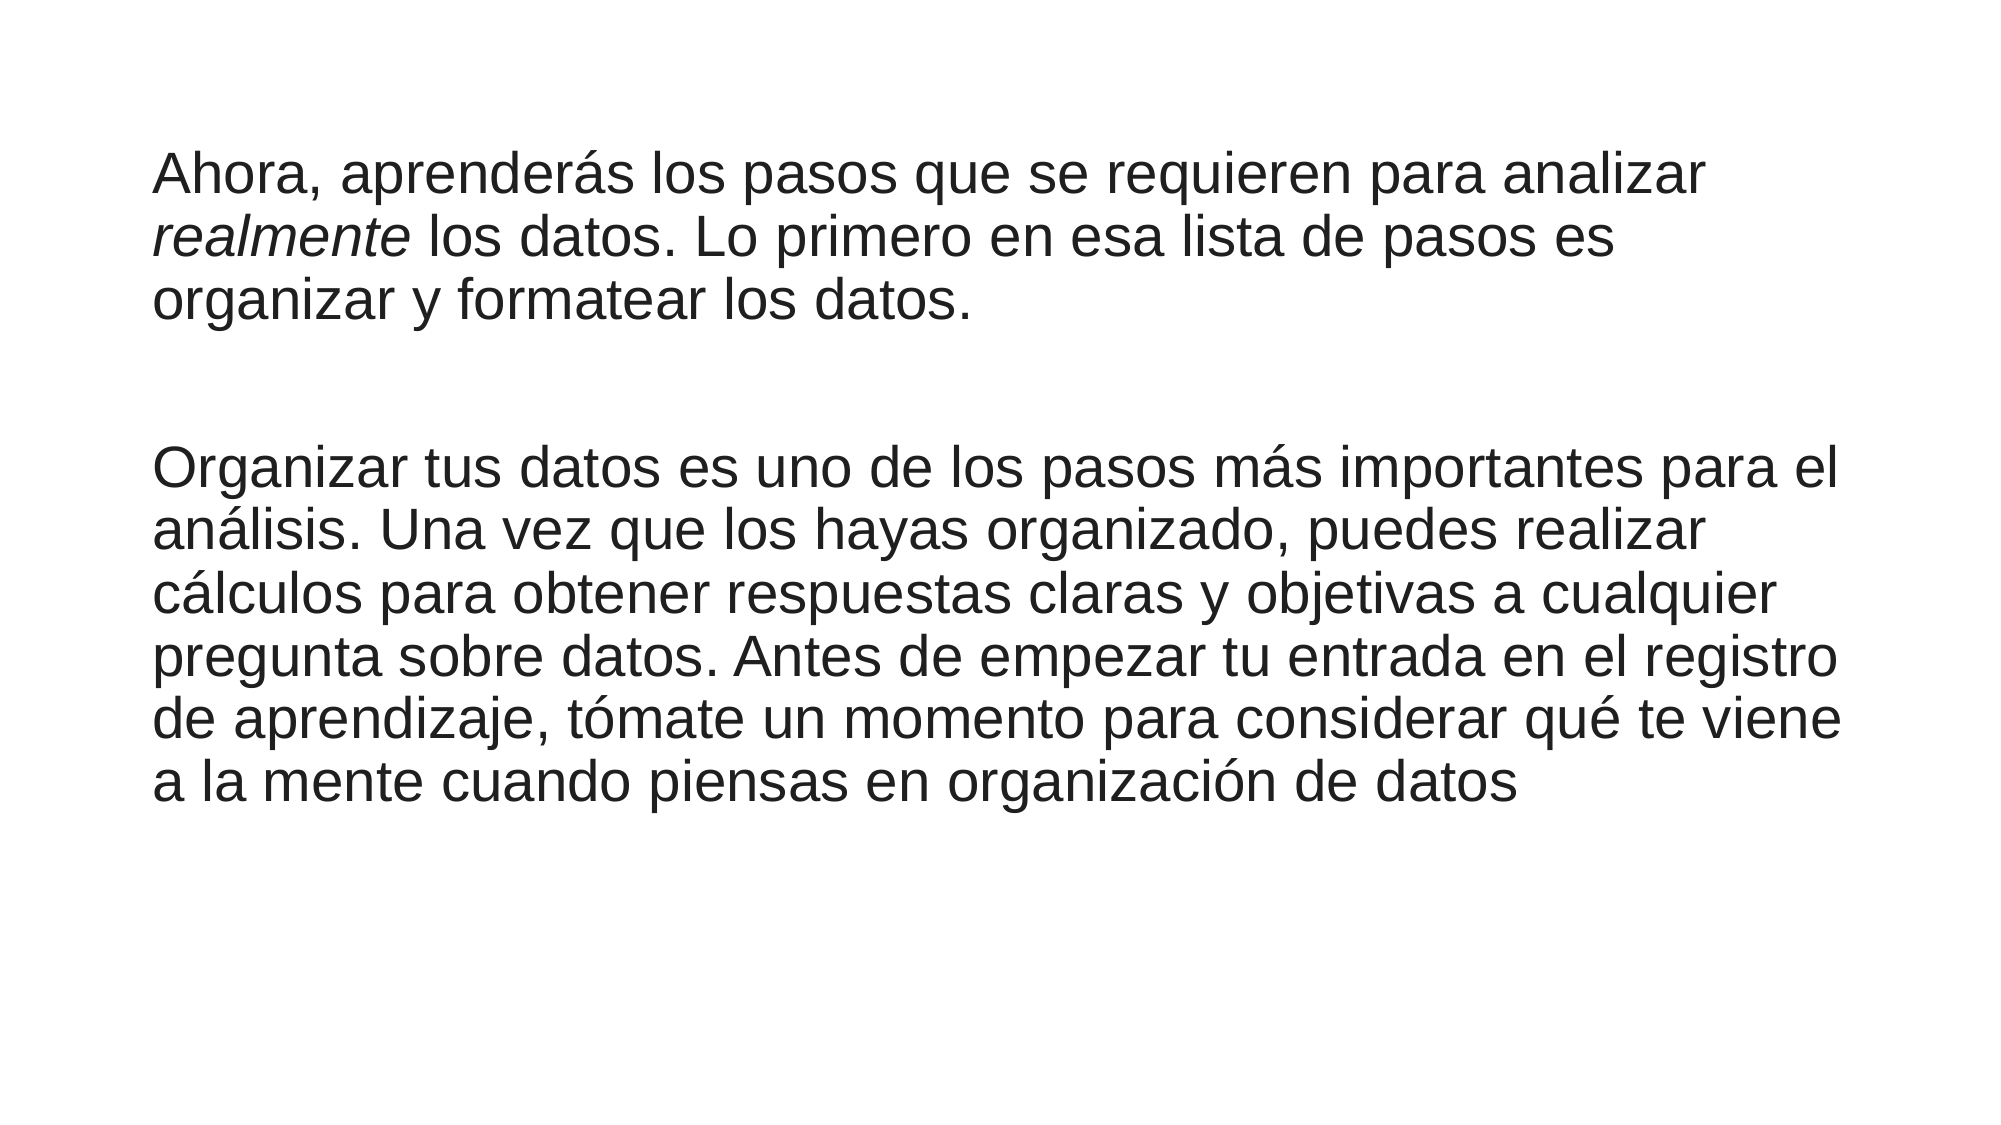

Ahora, aprenderás los pasos que se requieren para analizar realmente los datos. Lo primero en esa lista de pasos es organizar y formatear los datos.

Organizar tus datos es uno de los pasos más importantes para el análisis. Una vez que los hayas organizado, puedes realizar cálculos para obtener respuestas claras y objetivas a cualquier pregunta sobre datos. Antes de empezar tu entrada en el registro de aprendizaje, tómate un momento para considerar qué te viene a la mente cuando piensas en organización de datos